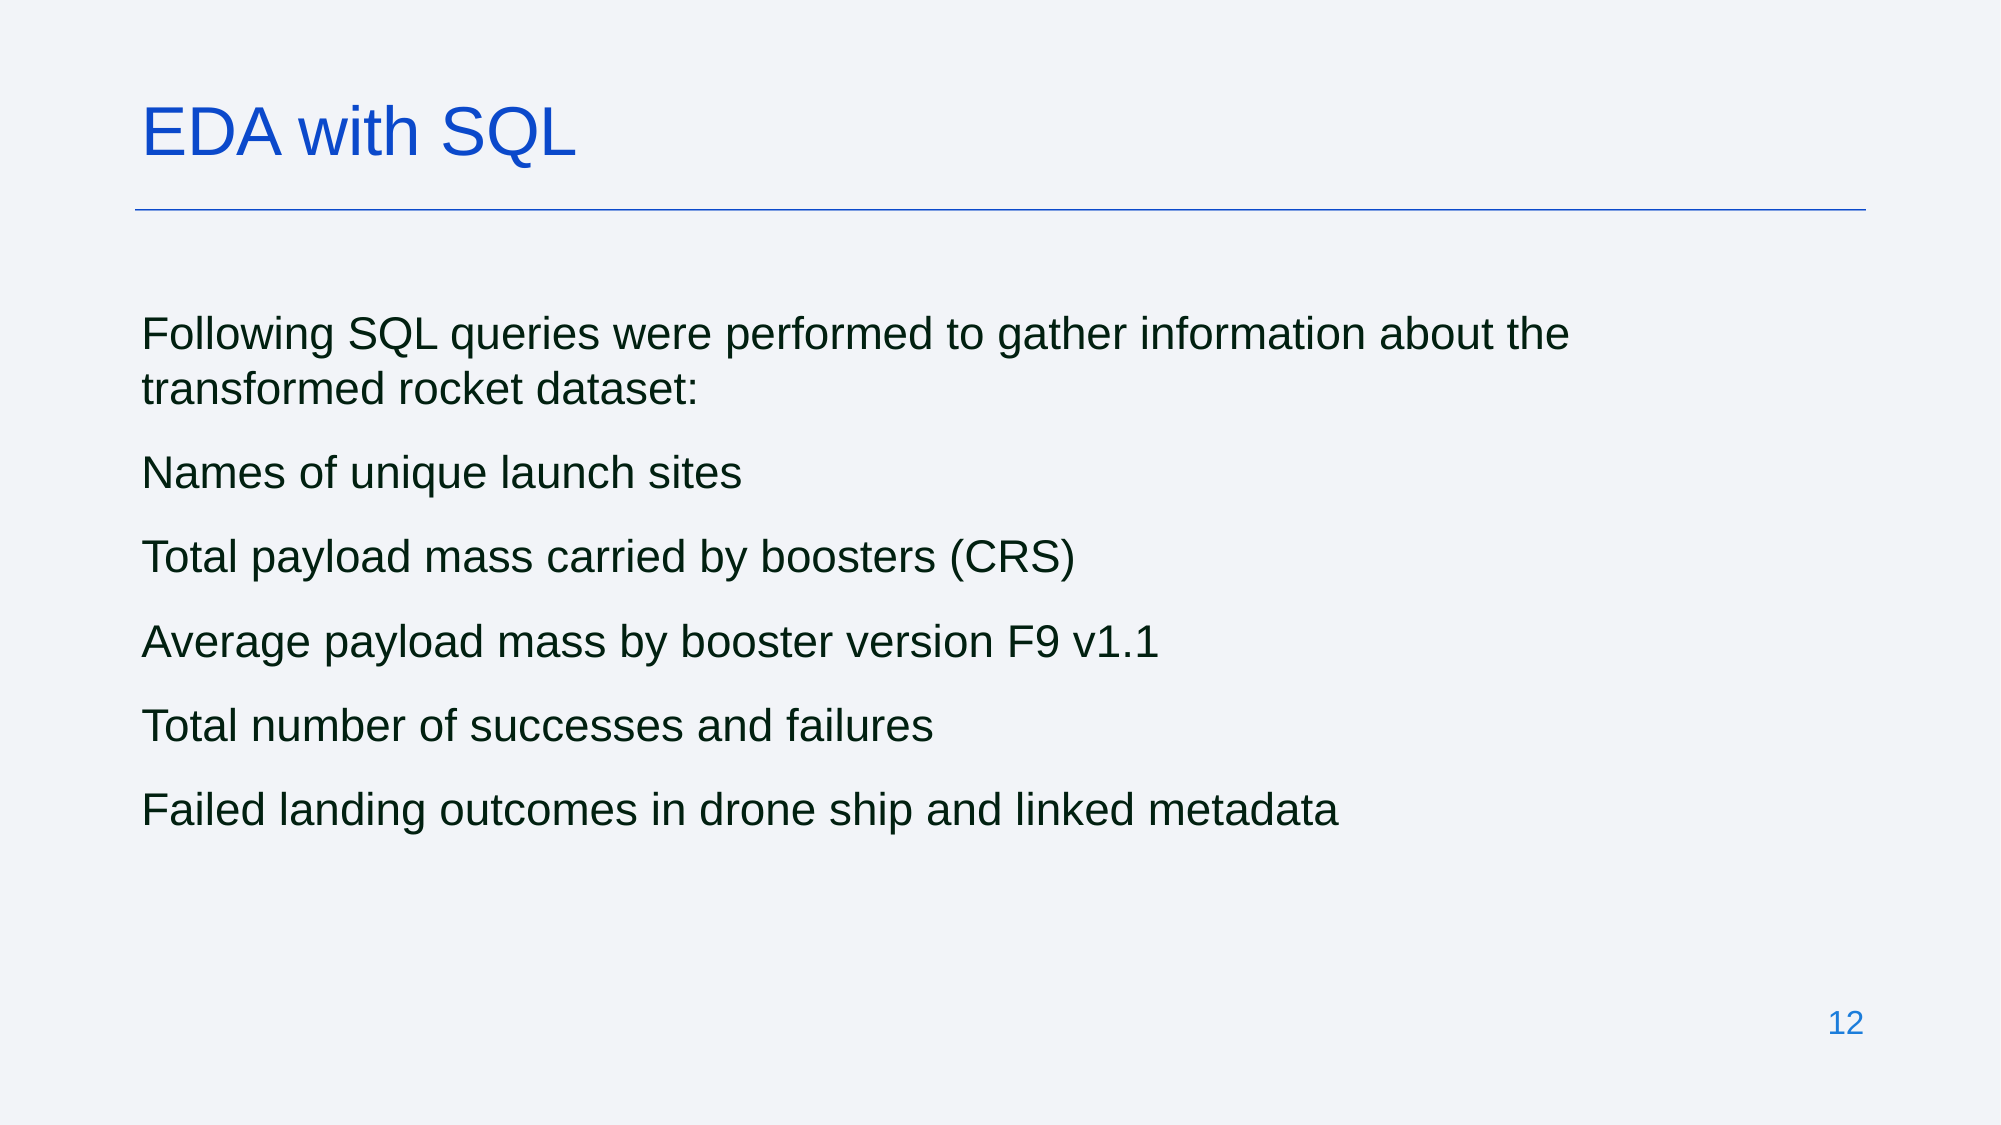

EDA with SQL
Following SQL queries were performed to gather information about the transformed rocket dataset:
Names of unique launch sites
Total payload mass carried by boosters (CRS)
Average payload mass by booster version F9 v1.1
Total number of successes and failures
Failed landing outcomes in drone ship and linked metadata

12